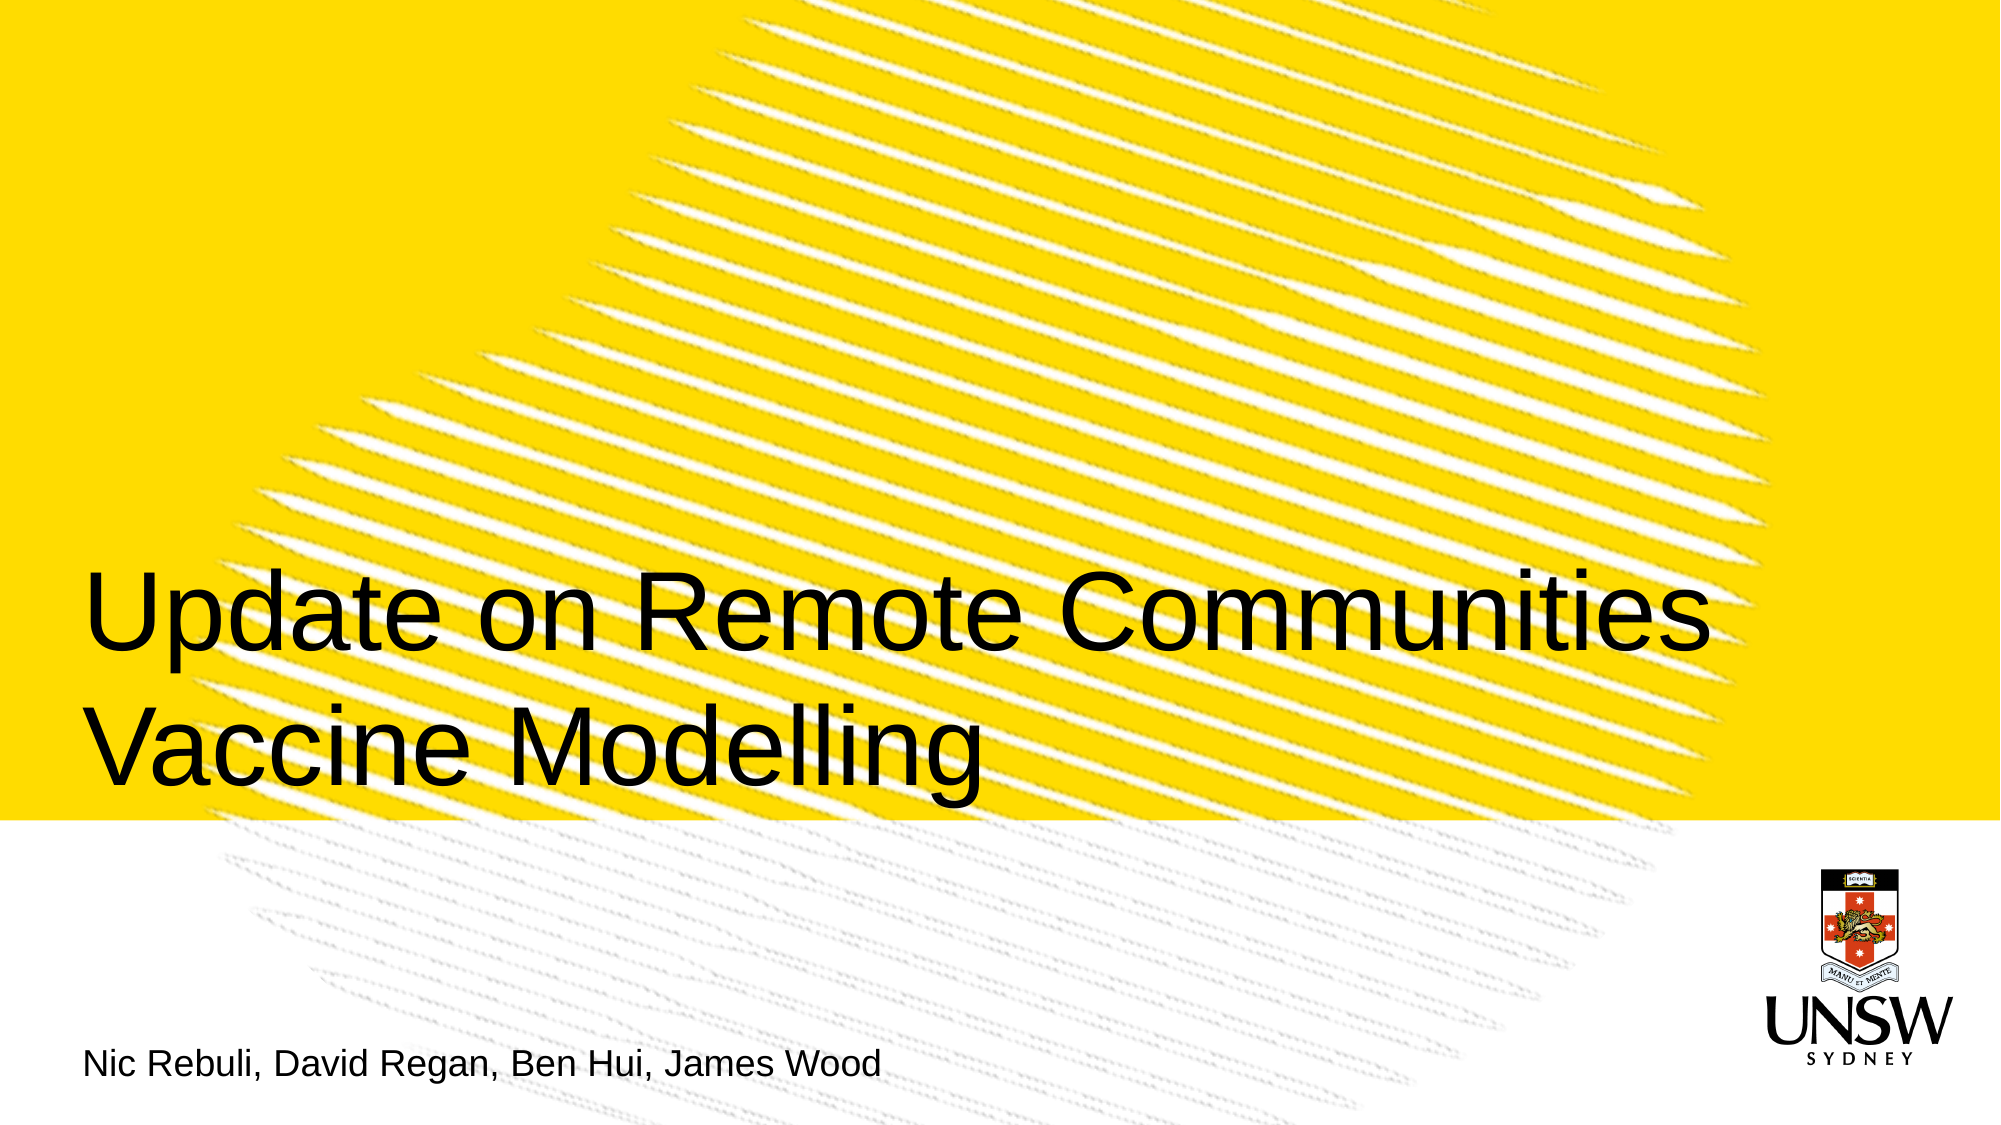

Update on Remote Communities Vaccine Modelling
Nic Rebuli, David Regan, Ben Hui, James Wood